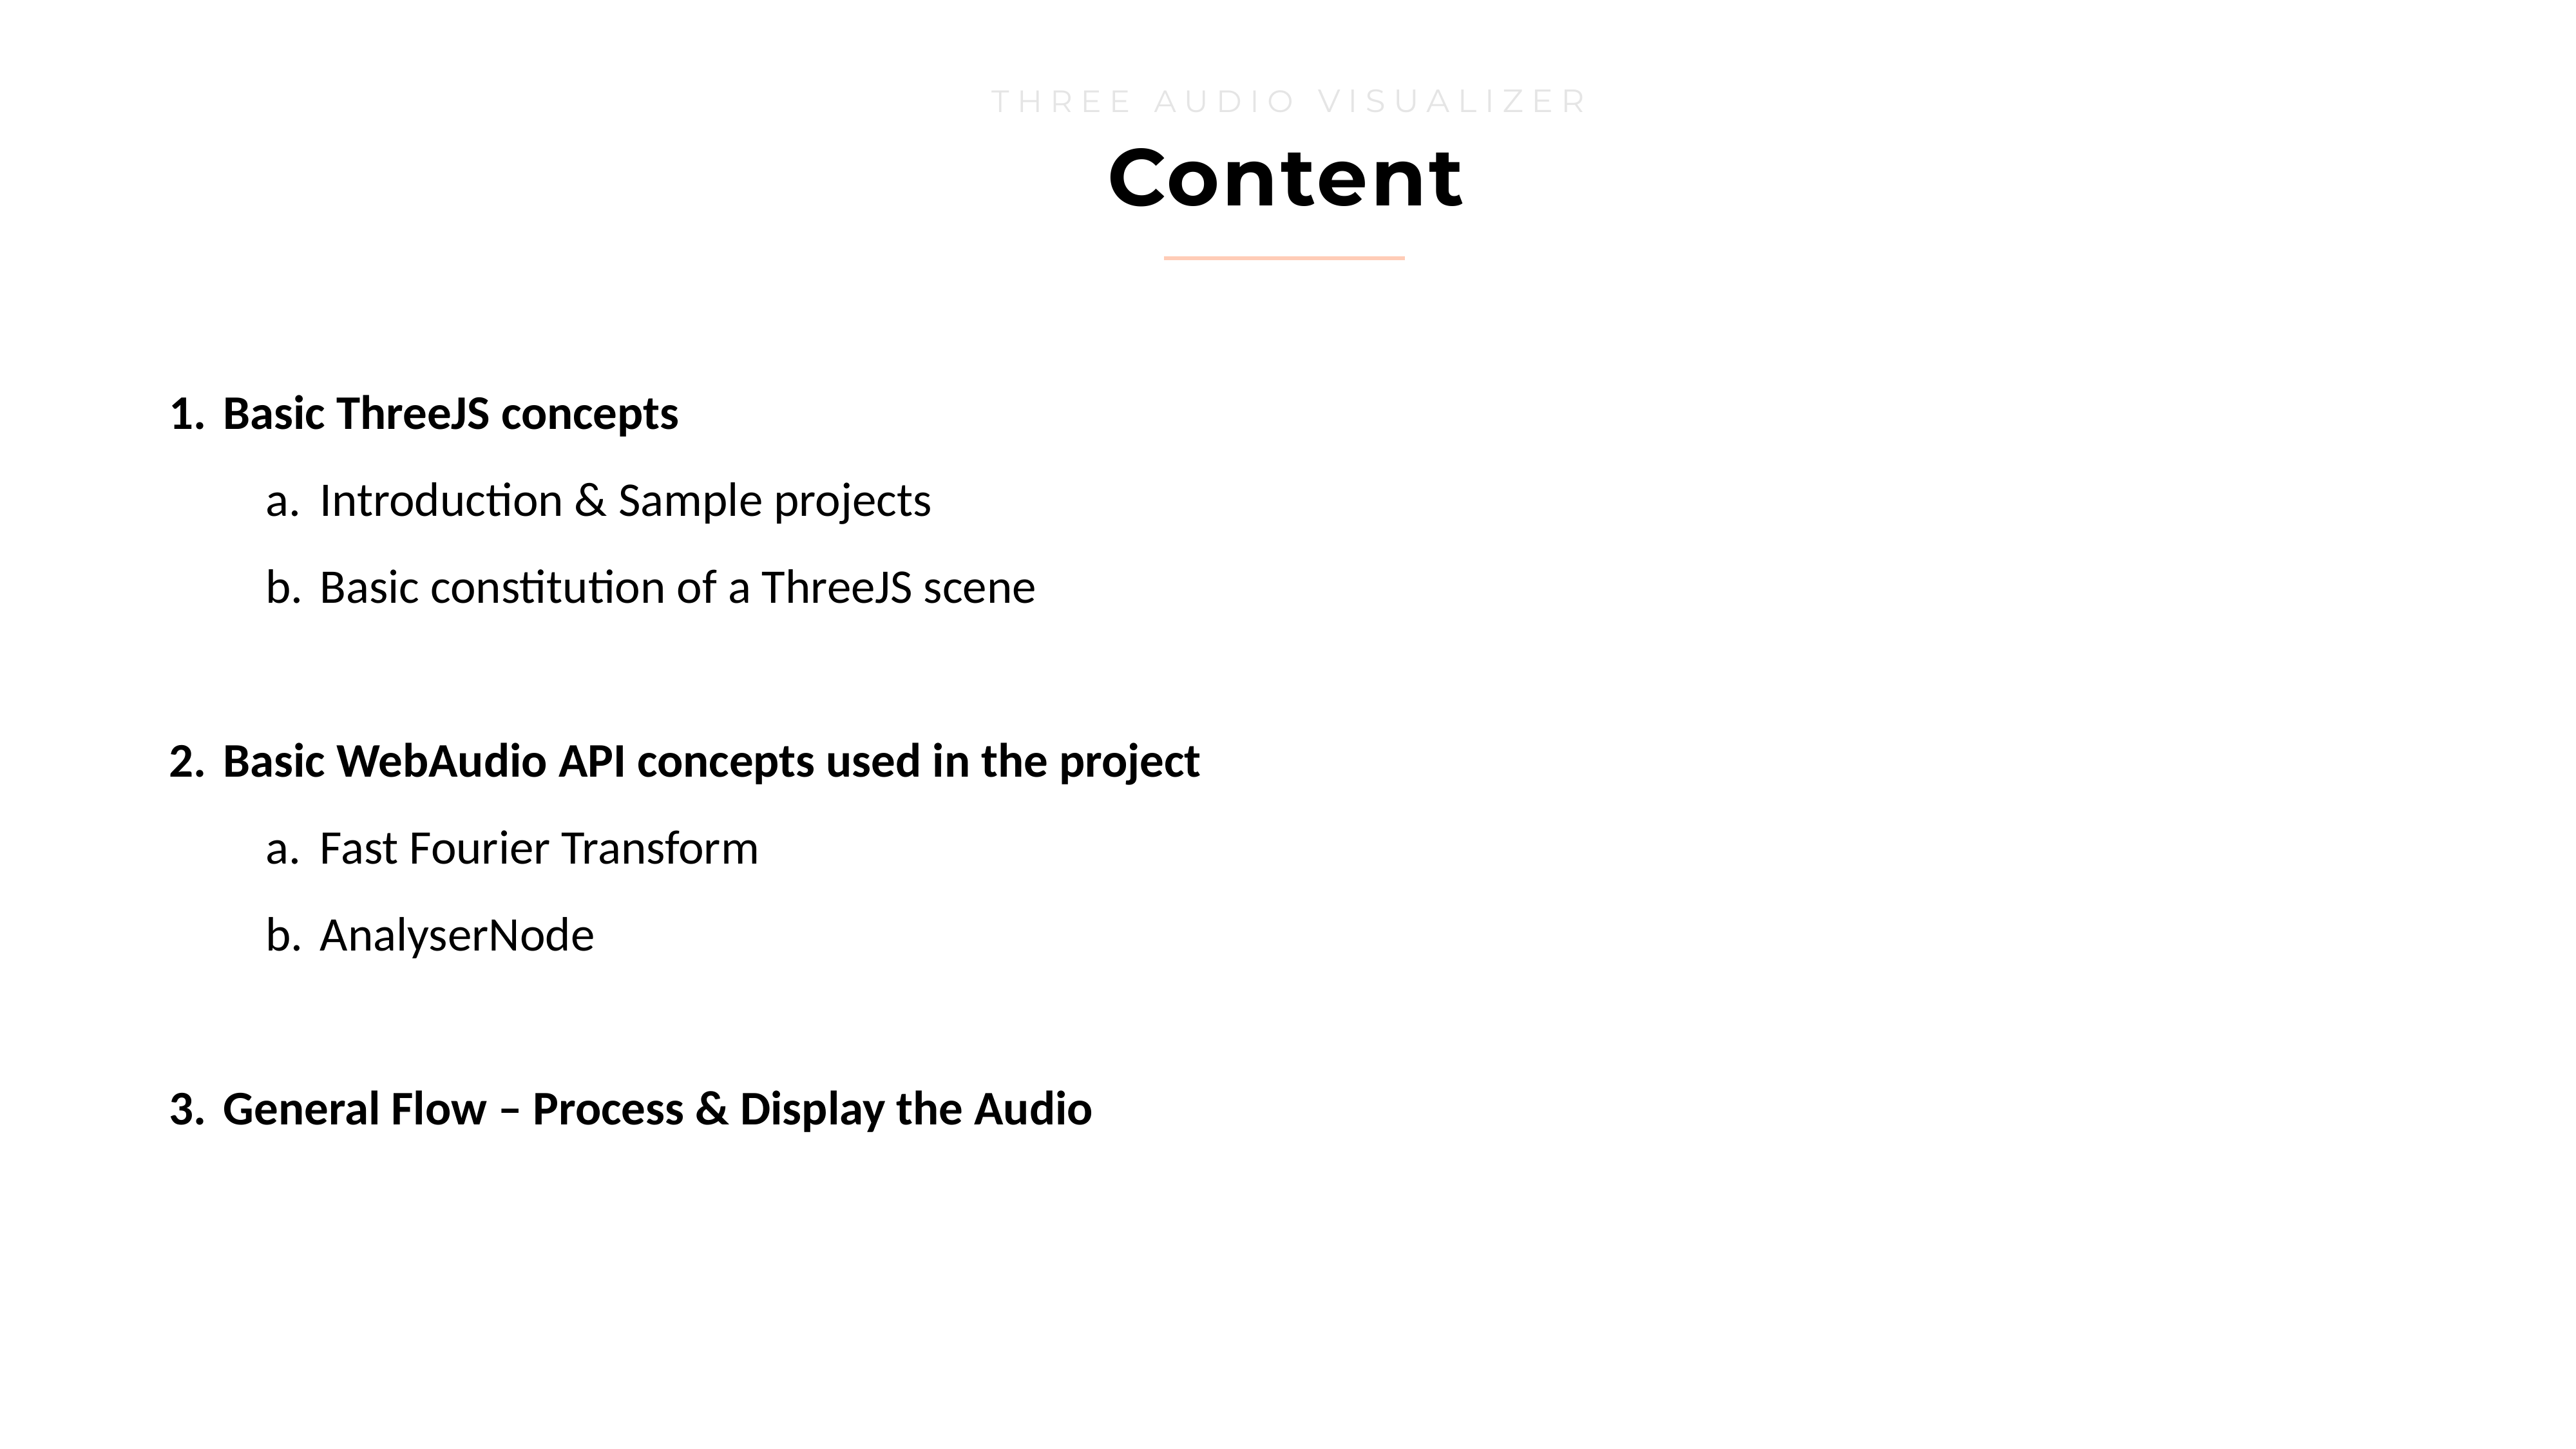

THREE AUDIO VISUALIZER
Content
Basic ThreeJS concepts
Introduction & Sample projects
Basic constitution of a ThreeJS scene

Basic WebAudio API concepts used in the project
Fast Fourier Transform
AnalyserNode

General Flow – Process & Display the Audio